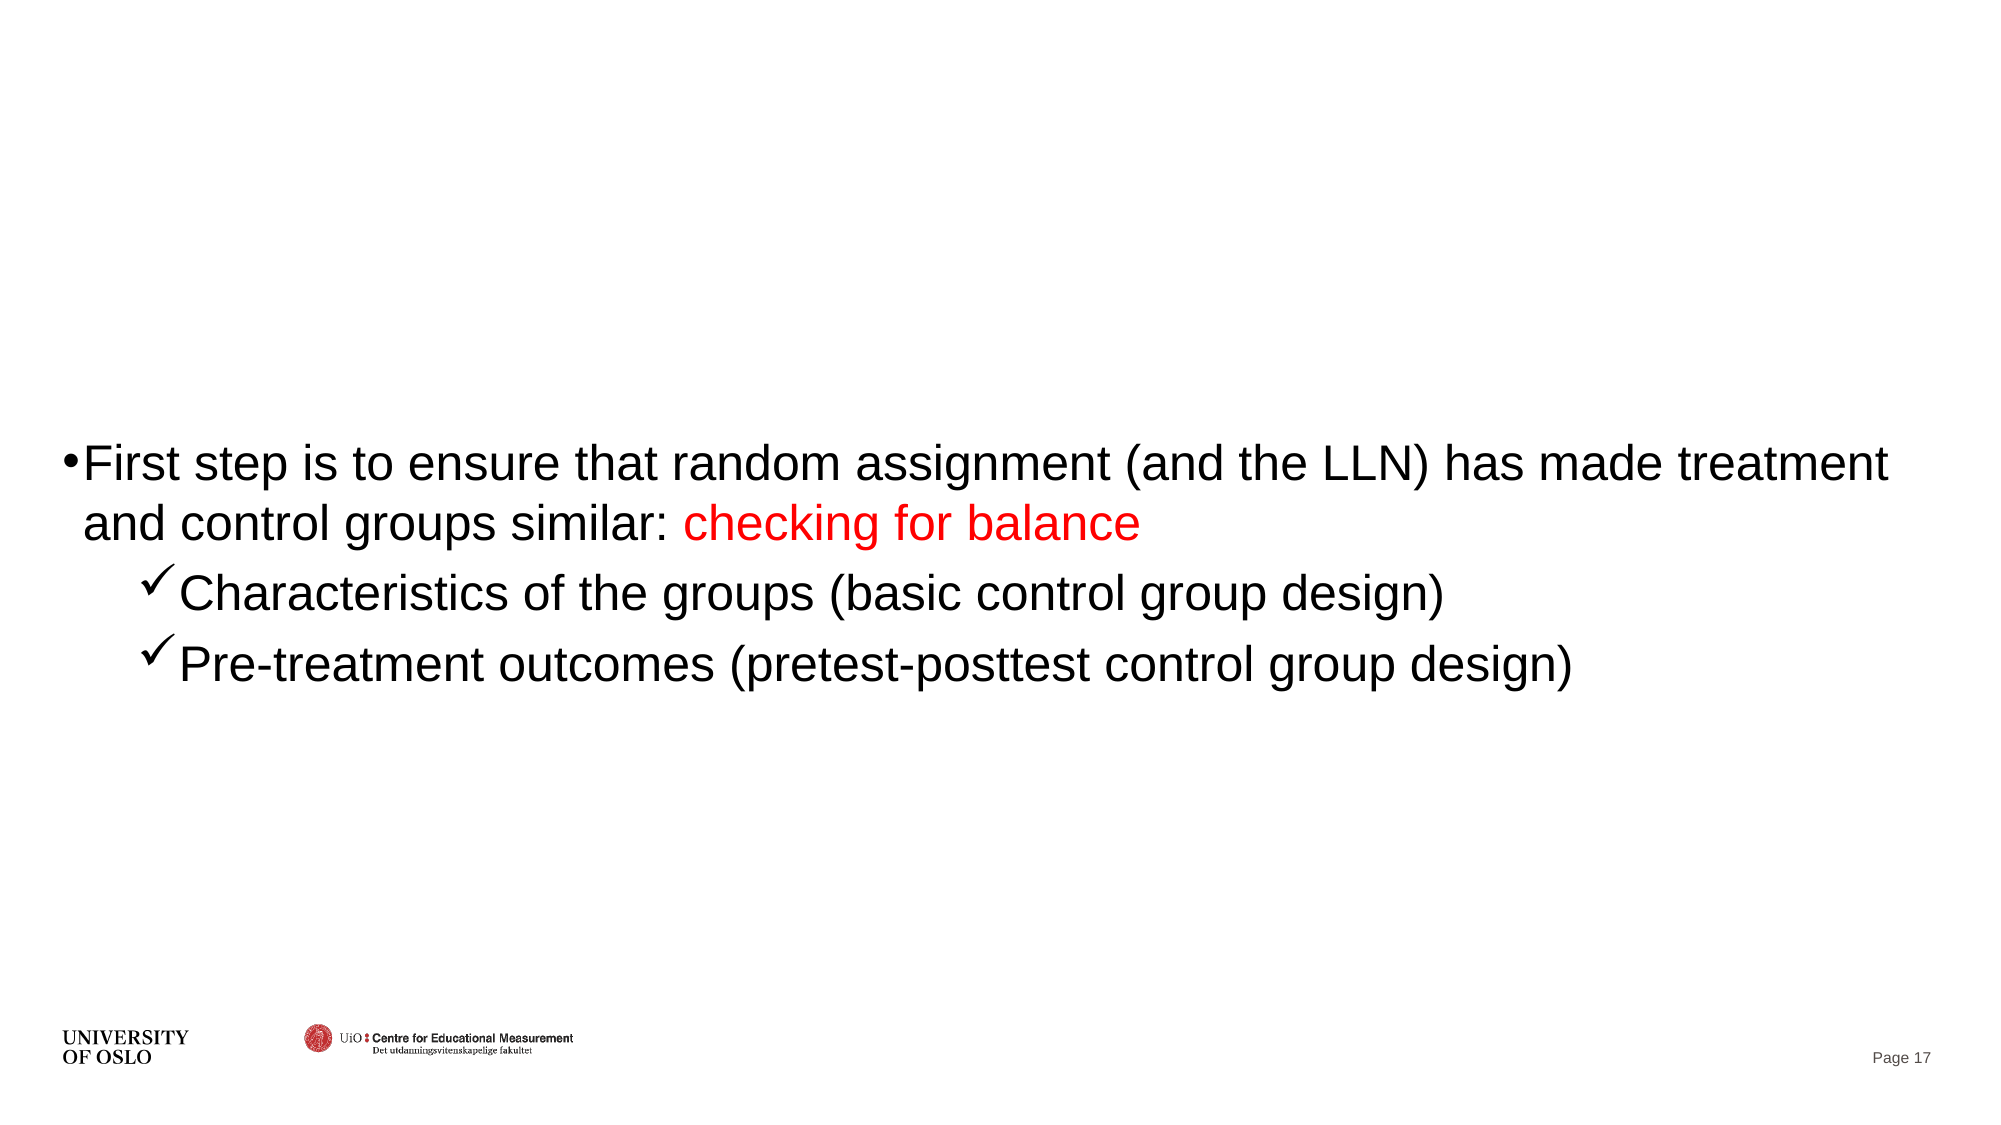

First step is to ensure that random assignment (and the LLN) has made treatment and control groups similar: checking for balance
Characteristics of the groups (basic control group design)
Pre-treatment outcomes (pretest-posttest control group design)
Page 17